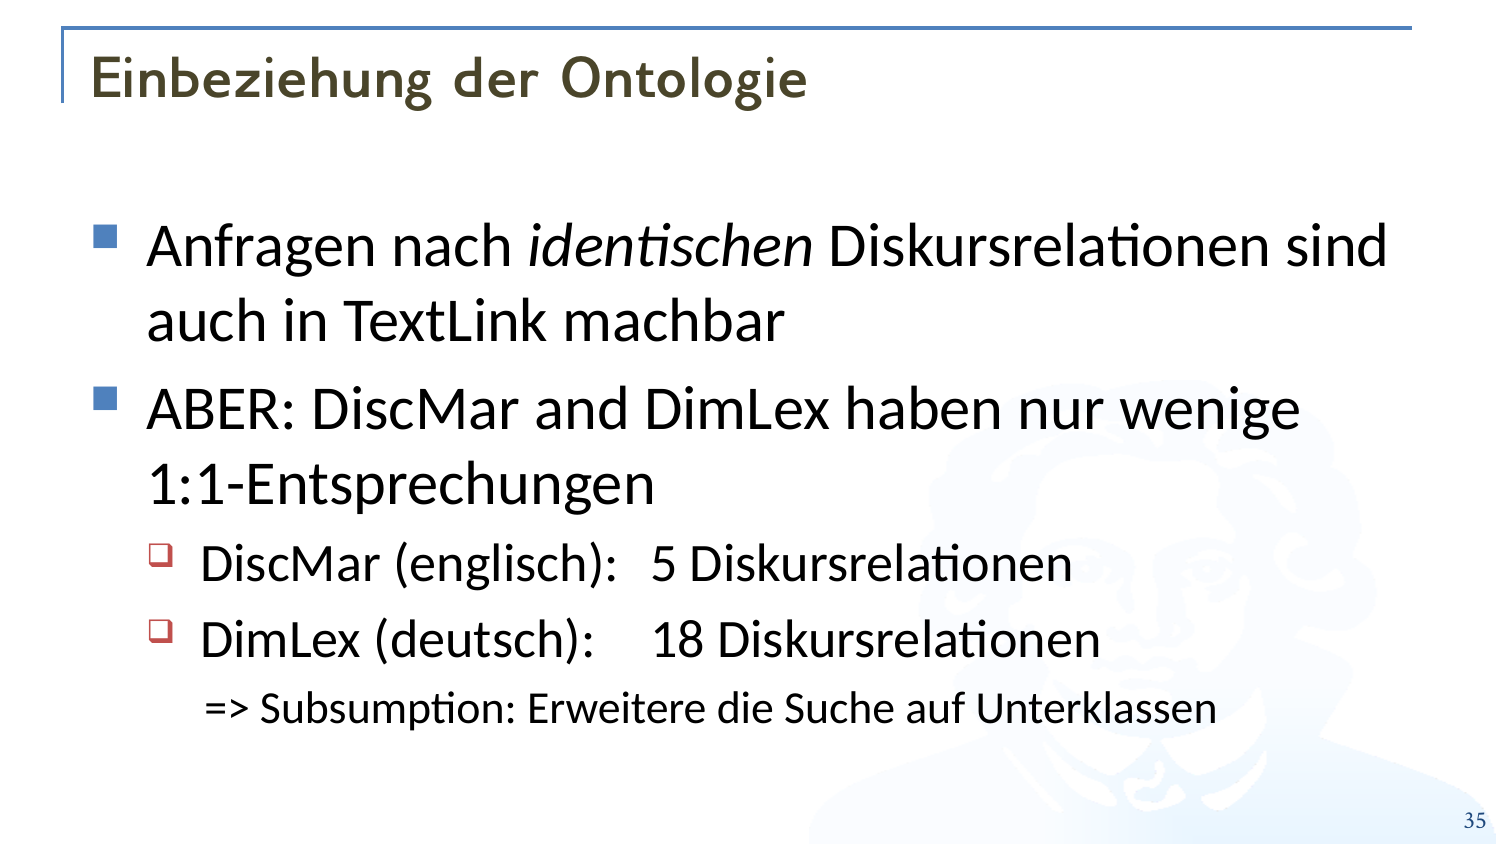

# Einbeziehung der Ontologie
Anfragen nach identischen Diskursrelationen sind auch in TextLink machbar
ABER: DiscMar and DimLex haben nur wenige 1:1-Entsprechungen
DiscMar (englisch): 	5 Diskursrelationen
DimLex (deutsch): 	18 Diskursrelationen
=> Subsumption: Erweitere die Suche auf Unterklassen
35